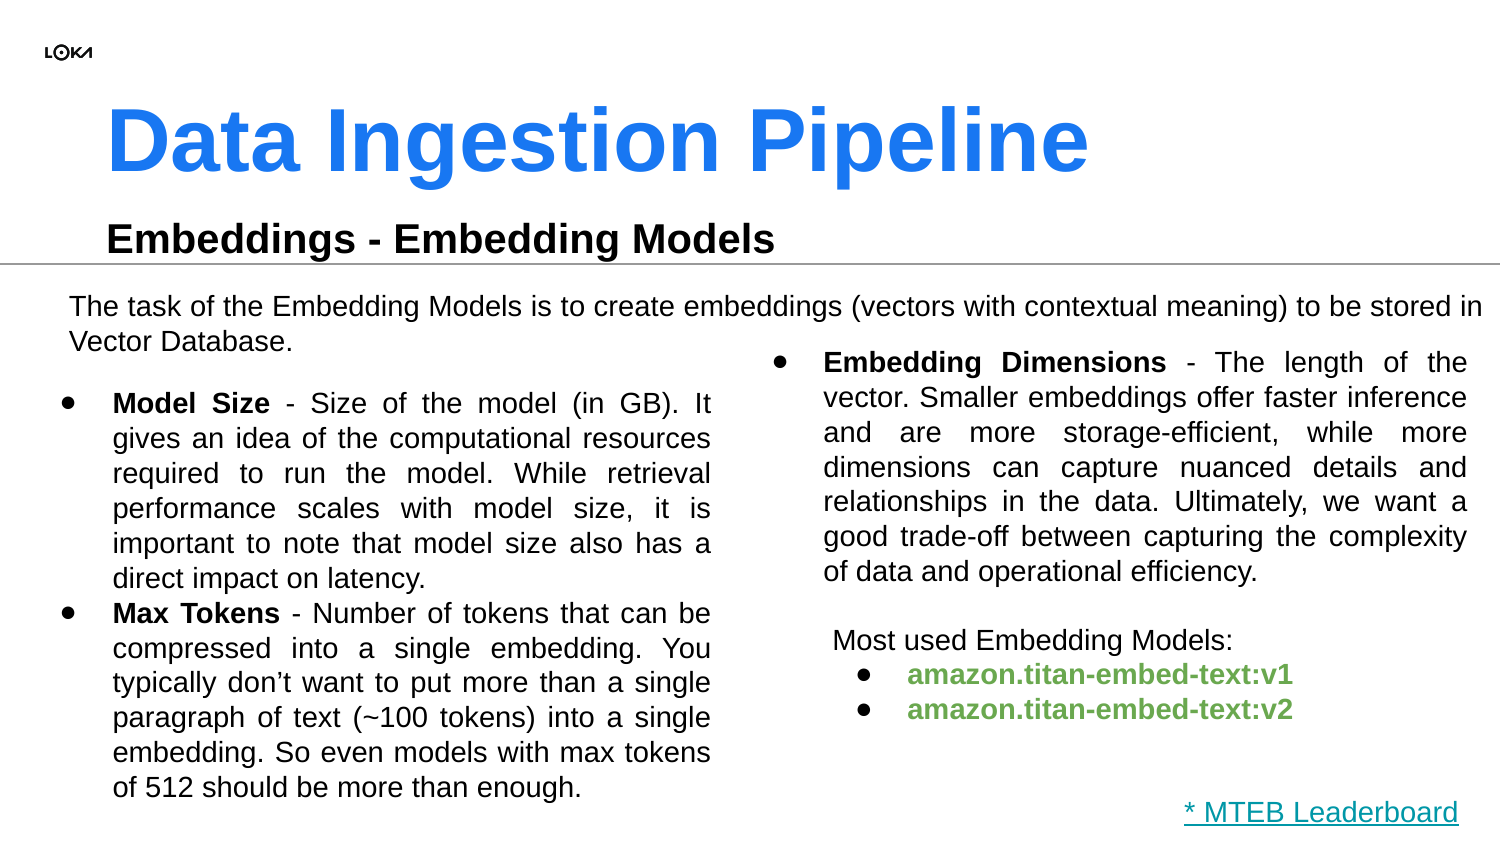

# Data Ingestion Pipeline

Embeddings - Embedding Models
The task of the Embedding Models is to create embeddings (vectors with contextual meaning) to be stored in Vector Database.

Model Size - Size of the model (in GB). It gives an idea of the computational resources required to run the model. While retrieval performance scales with model size, it is important to note that model size also has a direct impact on latency.
Max Tokens - Number of tokens that can be compressed into a single embedding. You typically don’t want to put more than a single paragraph of text (~100 tokens) into a single embedding. So even models with max tokens of 512 should be more than enough.
Embedding Dimensions - The length of the vector. Smaller embeddings offer faster inference and are more storage-efficient, while more dimensions can capture nuanced details and relationships in the data. Ultimately, we want a good trade-off between capturing the complexity of data and operational efficiency.
Most used Embedding Models:
amazon.titan-embed-text:v1
amazon.titan-embed-text:v2
* MTEB Leaderboard